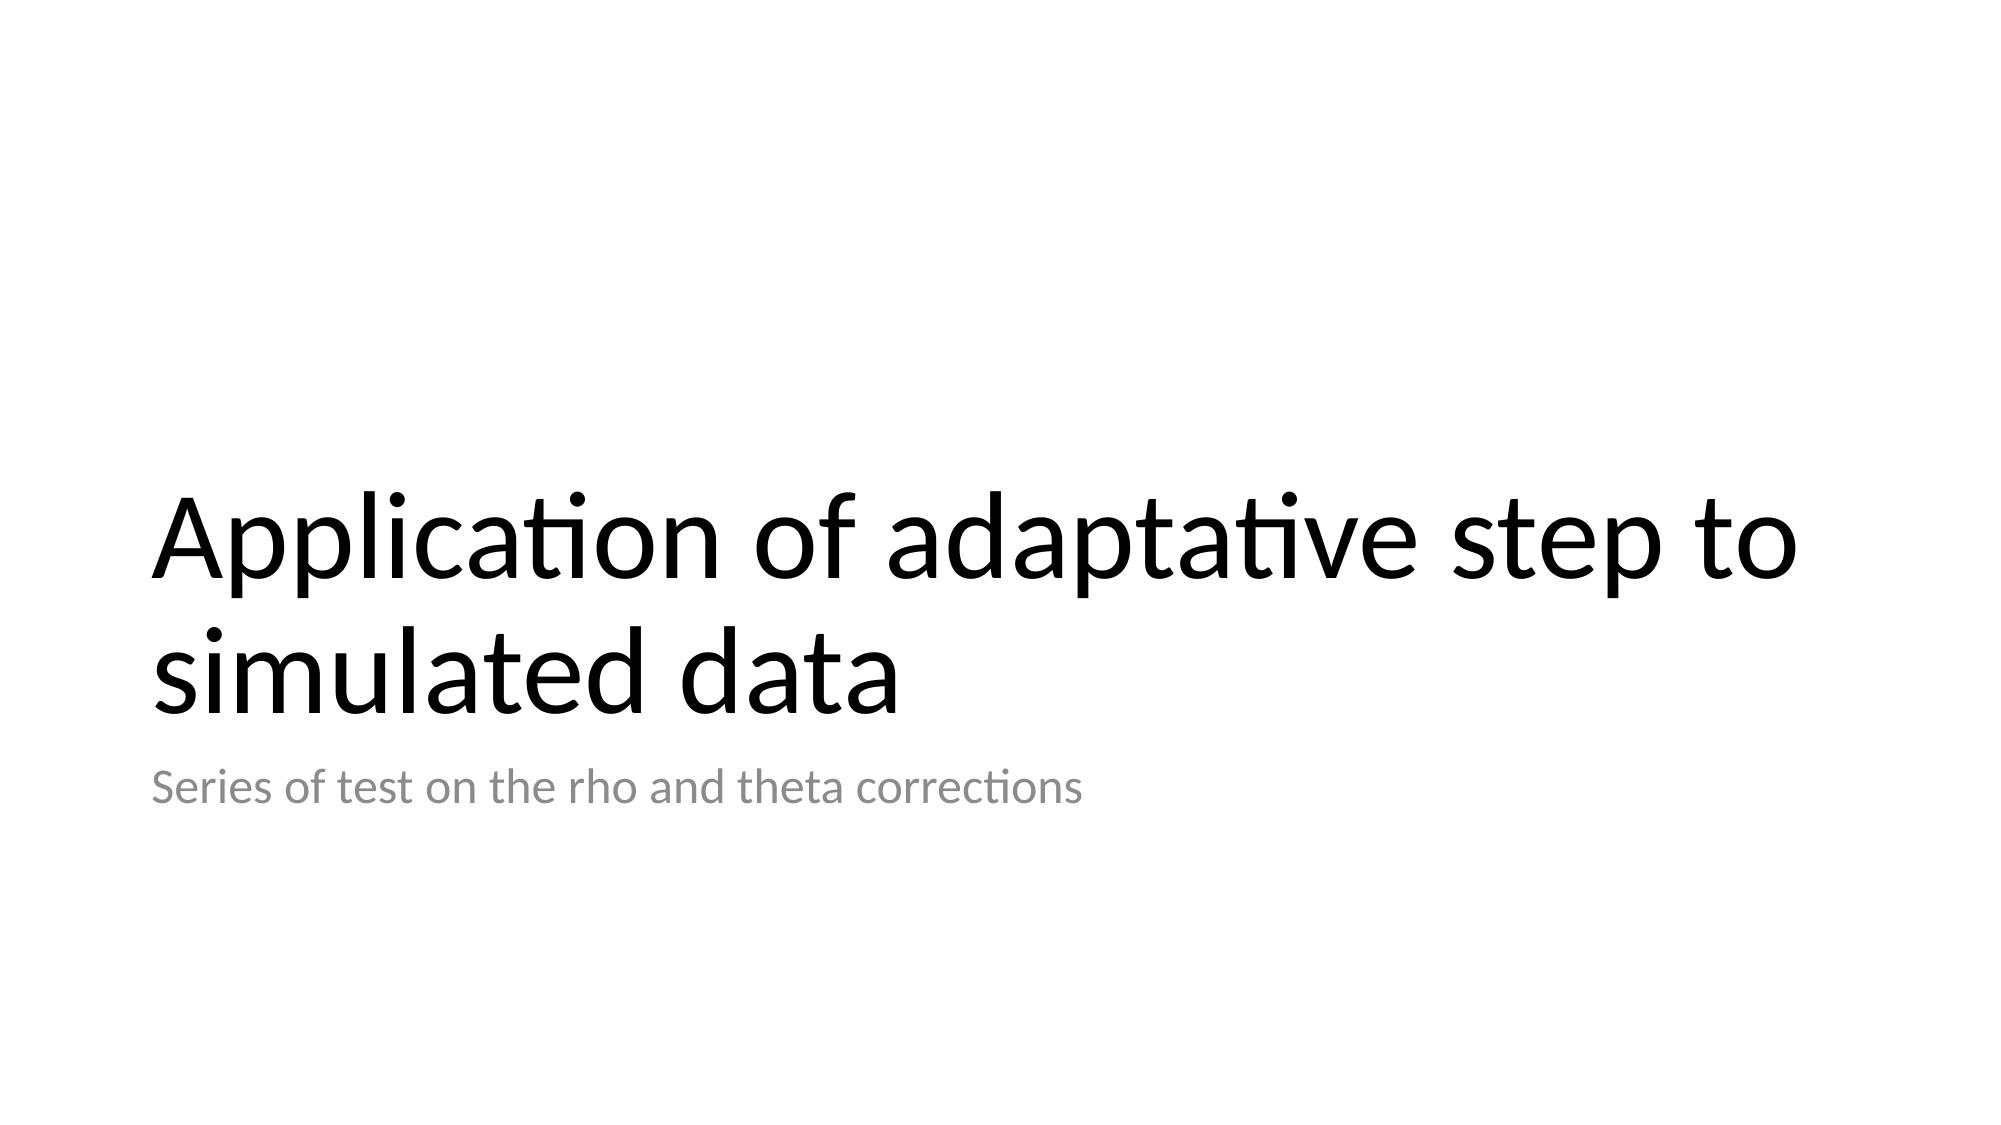

# Application of adaptative step to simulated data
Series of test on the rho and theta corrections